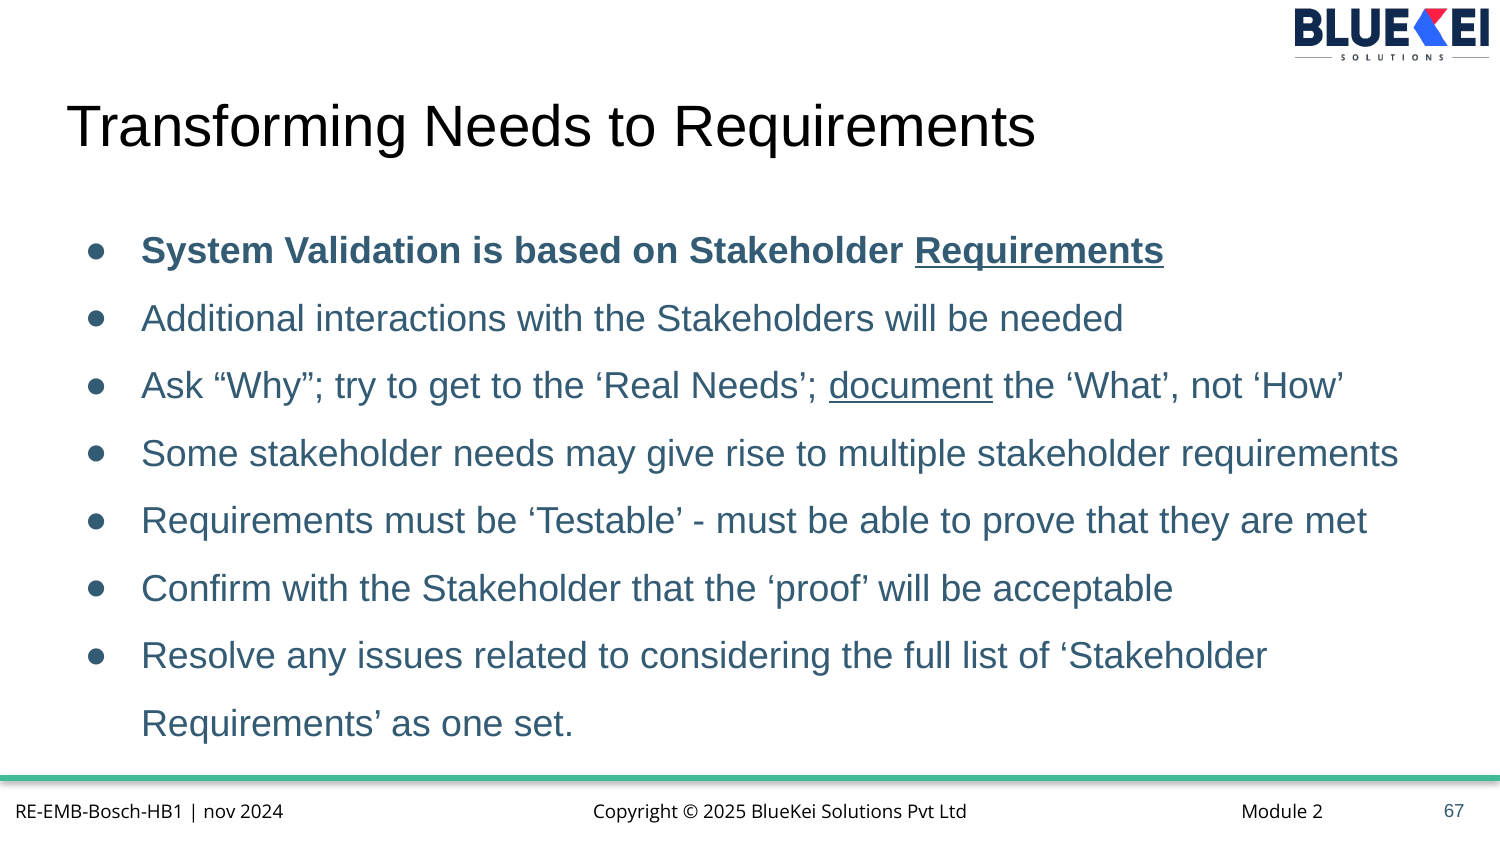

# Transforming Needs to Requirements
System Validation is based on Stakeholder Requirements
Additional interactions with the Stakeholders will be needed
Ask “Why”; try to get to the ‘Real Needs’; document the ‘What’, not ‘How’
Some stakeholder needs may give rise to multiple stakeholder requirements
Requirements must be ‘Testable’ - must be able to prove that they are met
Confirm with the Stakeholder that the ‘proof’ will be acceptable
Resolve any issues related to considering the full list of ‘Stakeholder Requirements’ as one set.
67